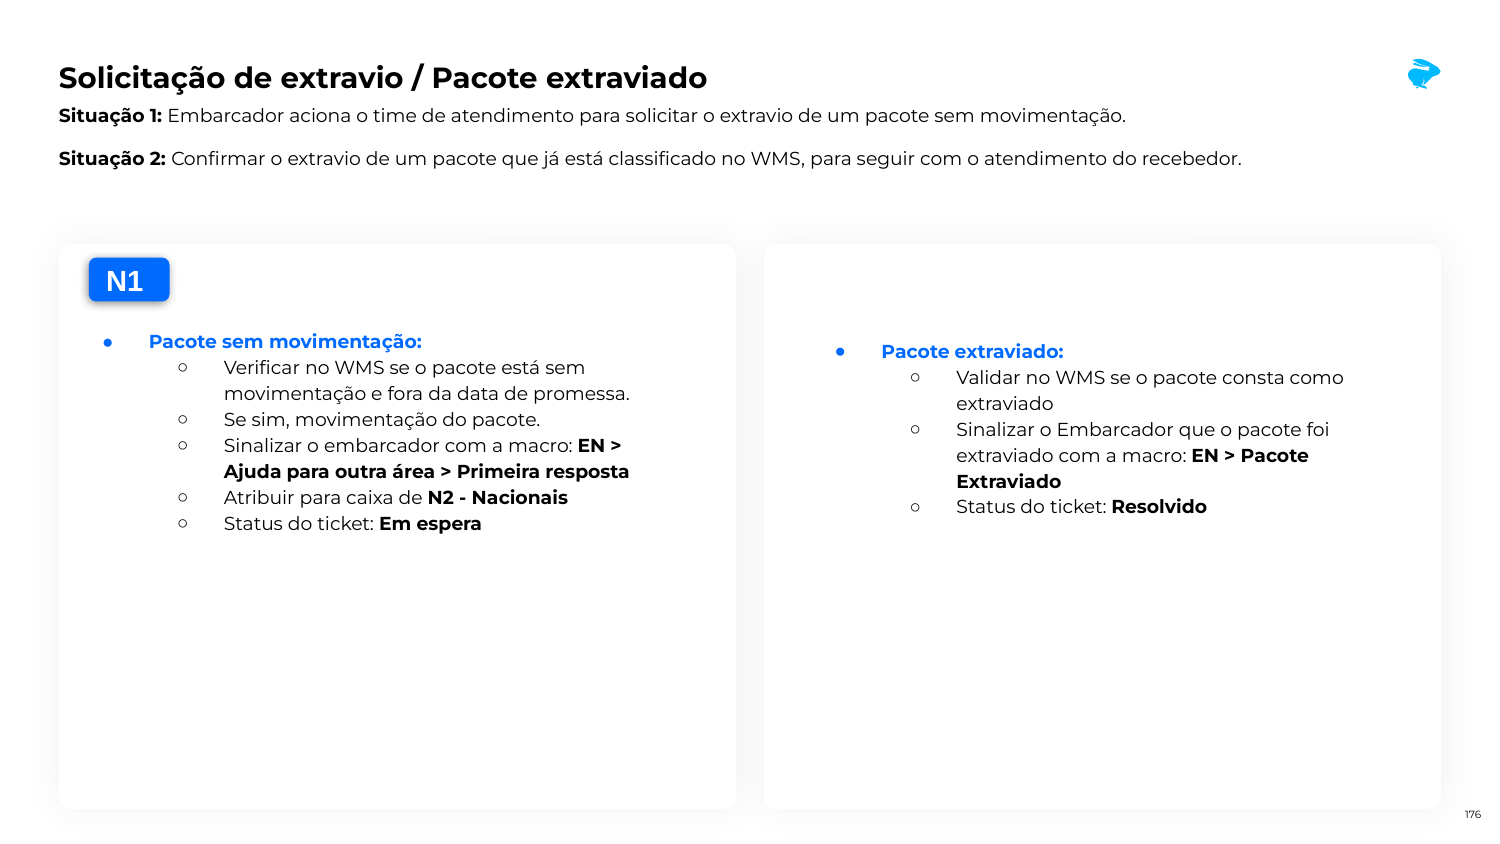

# Solicitação de extravio / Pacote extraviado

Situação 1: Embarcador aciona o time de atendimento para solicitar o extravio de um pacote sem movimentação.
Situação 2: Confirmar o extravio de um pacote que já está classificado no WMS, para seguir com o atendimento do recebedor.

N1
Pacote sem movimentação:
Verificar no WMS se o pacote está sem movimentação e fora da data de promessa.
Se sim, movimentação do pacote.
Sinalizar o embarcador com a macro: EN > Ajuda para outra área > Primeira resposta
Atribuir para caixa de N2 - Nacionais
Status do ticket: Em espera

Pacote extraviado:
Validar no WMS se o pacote consta como extraviado
Sinalizar o Embarcador que o pacote foi extraviado com a macro: EN > Pacote Extraviado
Status do ticket: Resolvido
176